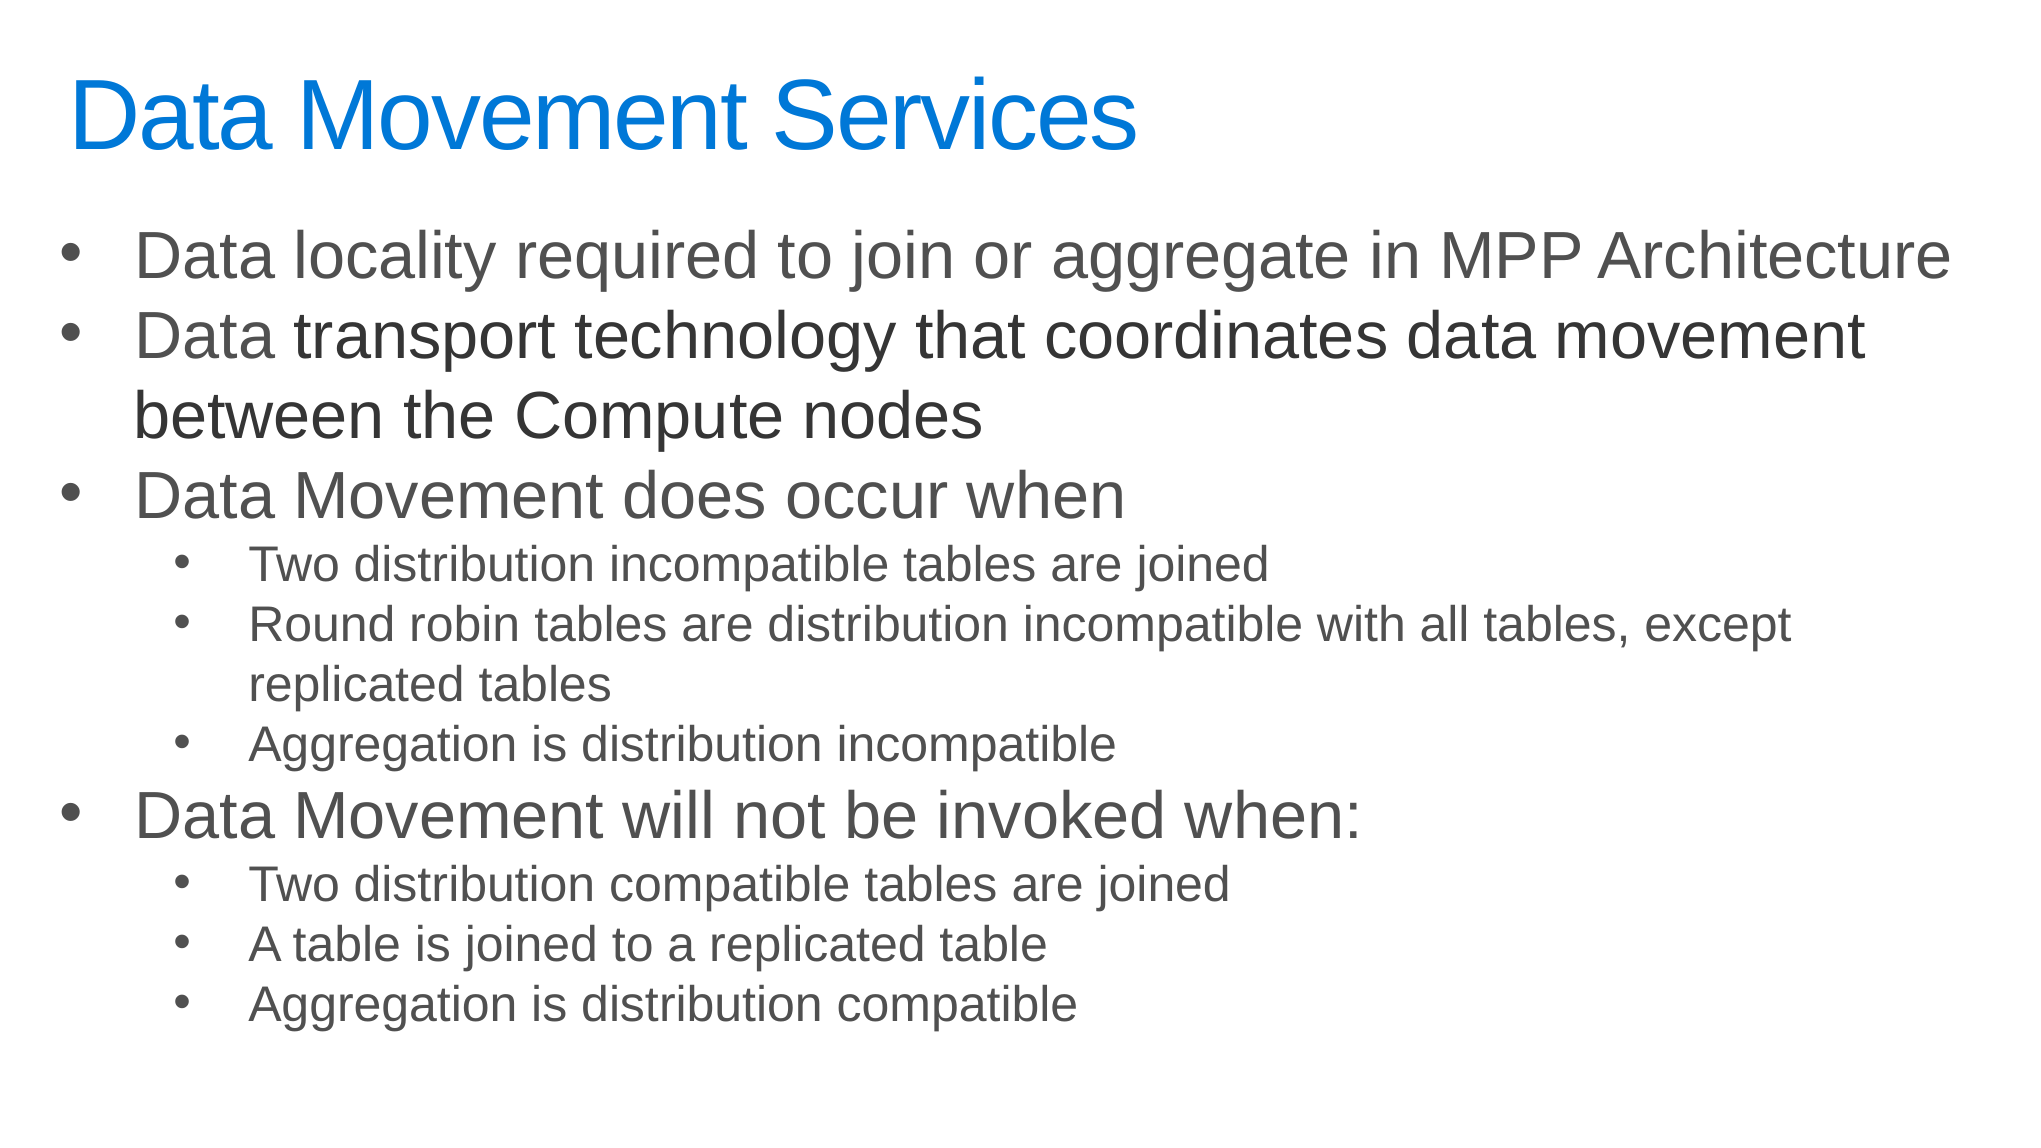

# Data Movement Services
Data locality required to join or aggregate in MPP Architecture
Data transport technology that coordinates data movement
    between the Compute nodes
Data Movement does occur when
Two distribution incompatible tables are joined
Round robin tables are distribution incompatible with all tables, except replicated tables
Aggregation is distribution incompatible
Data Movement will not be invoked when:
Two distribution compatible tables are joined
A table is joined to a replicated table
Aggregation is distribution compatible